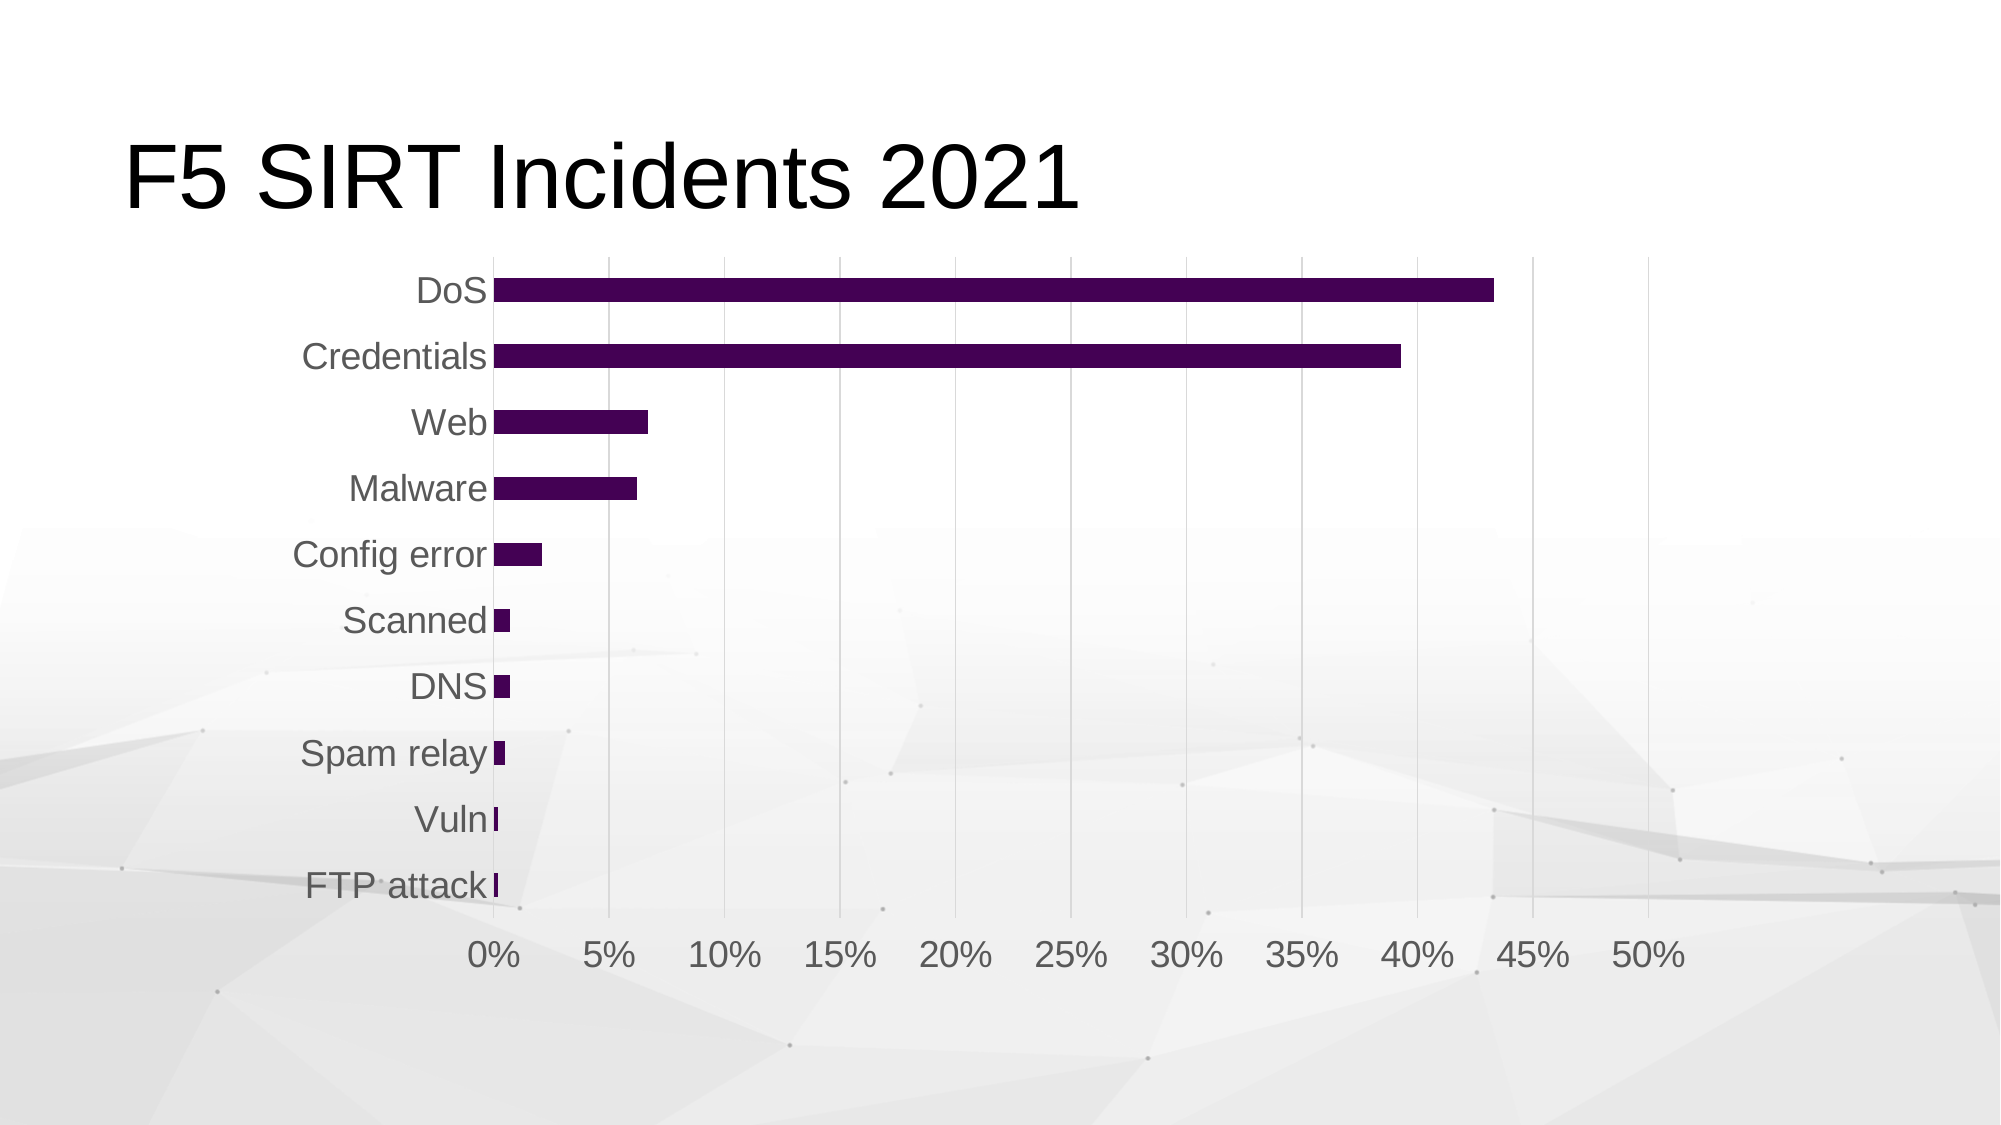

# F5 SIRT Incidents 2021

### Chart

| Category | Attack Types |
|---|---|
| DoS | 0.433 |
| Credentials | 0.393 |
| Web | 0.067 |
| Malware | 0.062 |
| Config error | 0.021 |
| Scanned | 0.007 |
| DNS | 0.007 |
| Spam relay | 0.005 |
| Vuln | 0.002 |
| FTP attack | 0.002 |